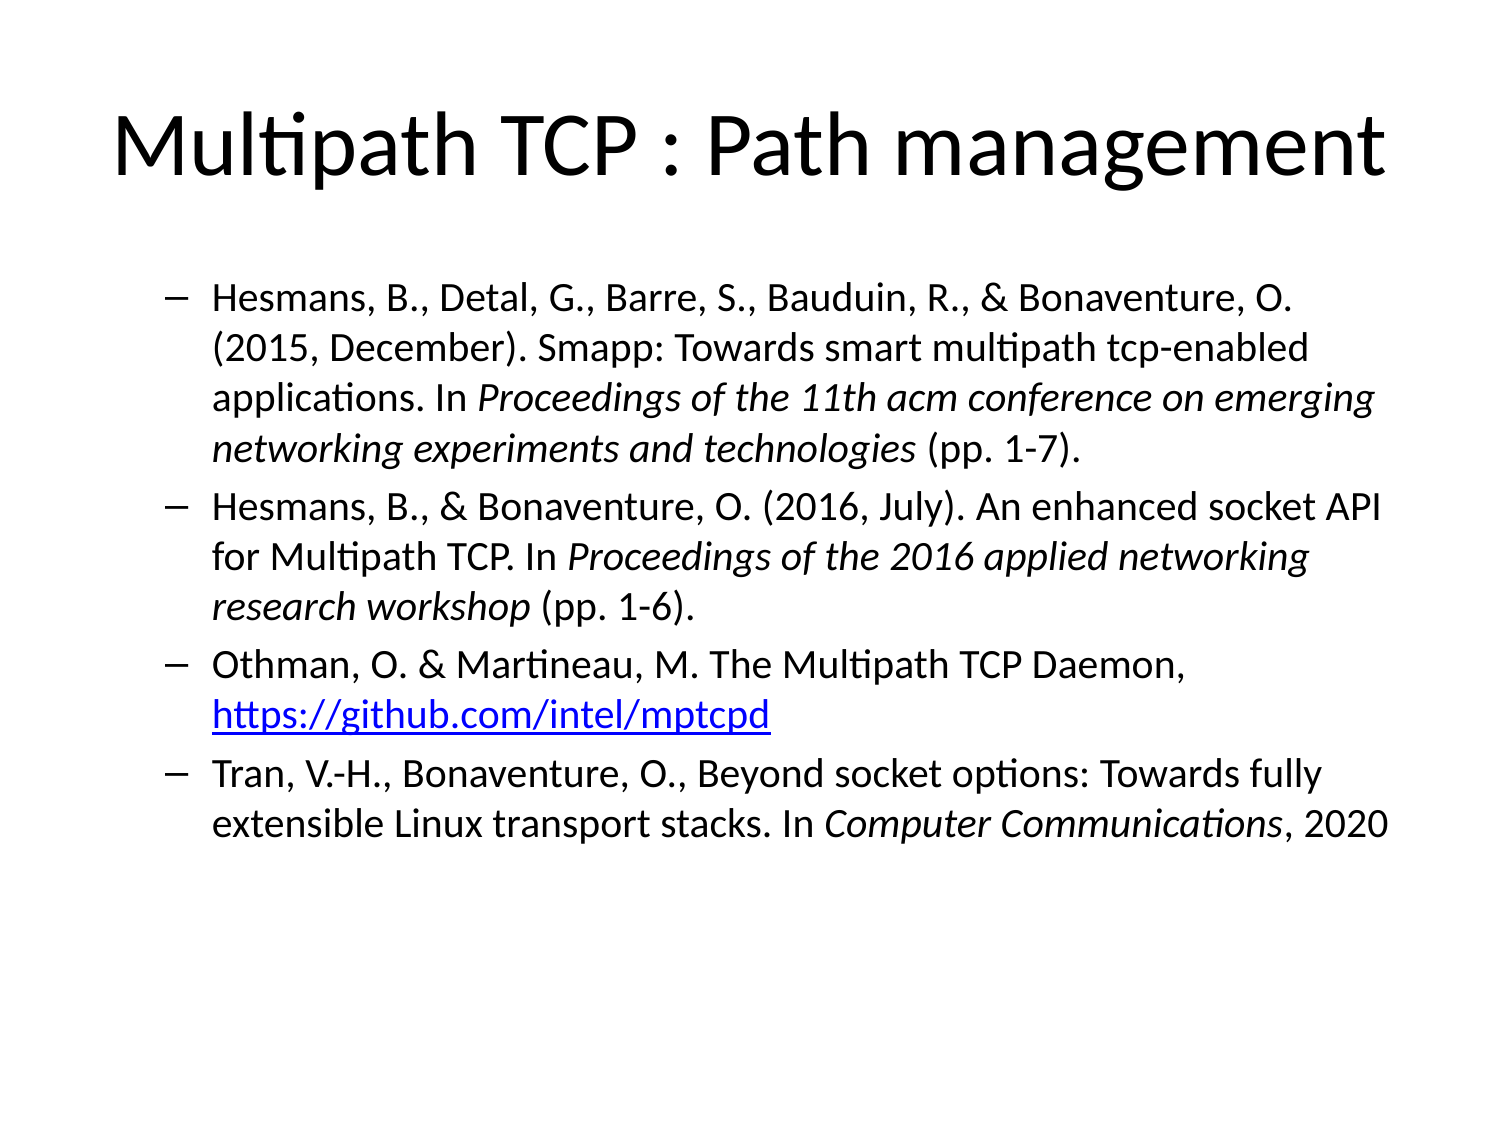

# Multipath TCP : Path management
Hesmans, B., Detal, G., Barre, S., Bauduin, R., & Bonaventure, O. (2015, December). Smapp: Towards smart multipath tcp-enabled applications. In Proceedings of the 11th acm conference on emerging networking experiments and technologies (pp. 1-7).
Hesmans, B., & Bonaventure, O. (2016, July). An enhanced socket API for Multipath TCP. In Proceedings of the 2016 applied networking research workshop (pp. 1-6).
Othman, O. & Martineau, M. The Multipath TCP Daemon, https://github.com/intel/mptcpd
Tran, V.-H., Bonaventure, O., Beyond socket options: Towards fully extensible Linux transport stacks. In Computer Communications, 2020